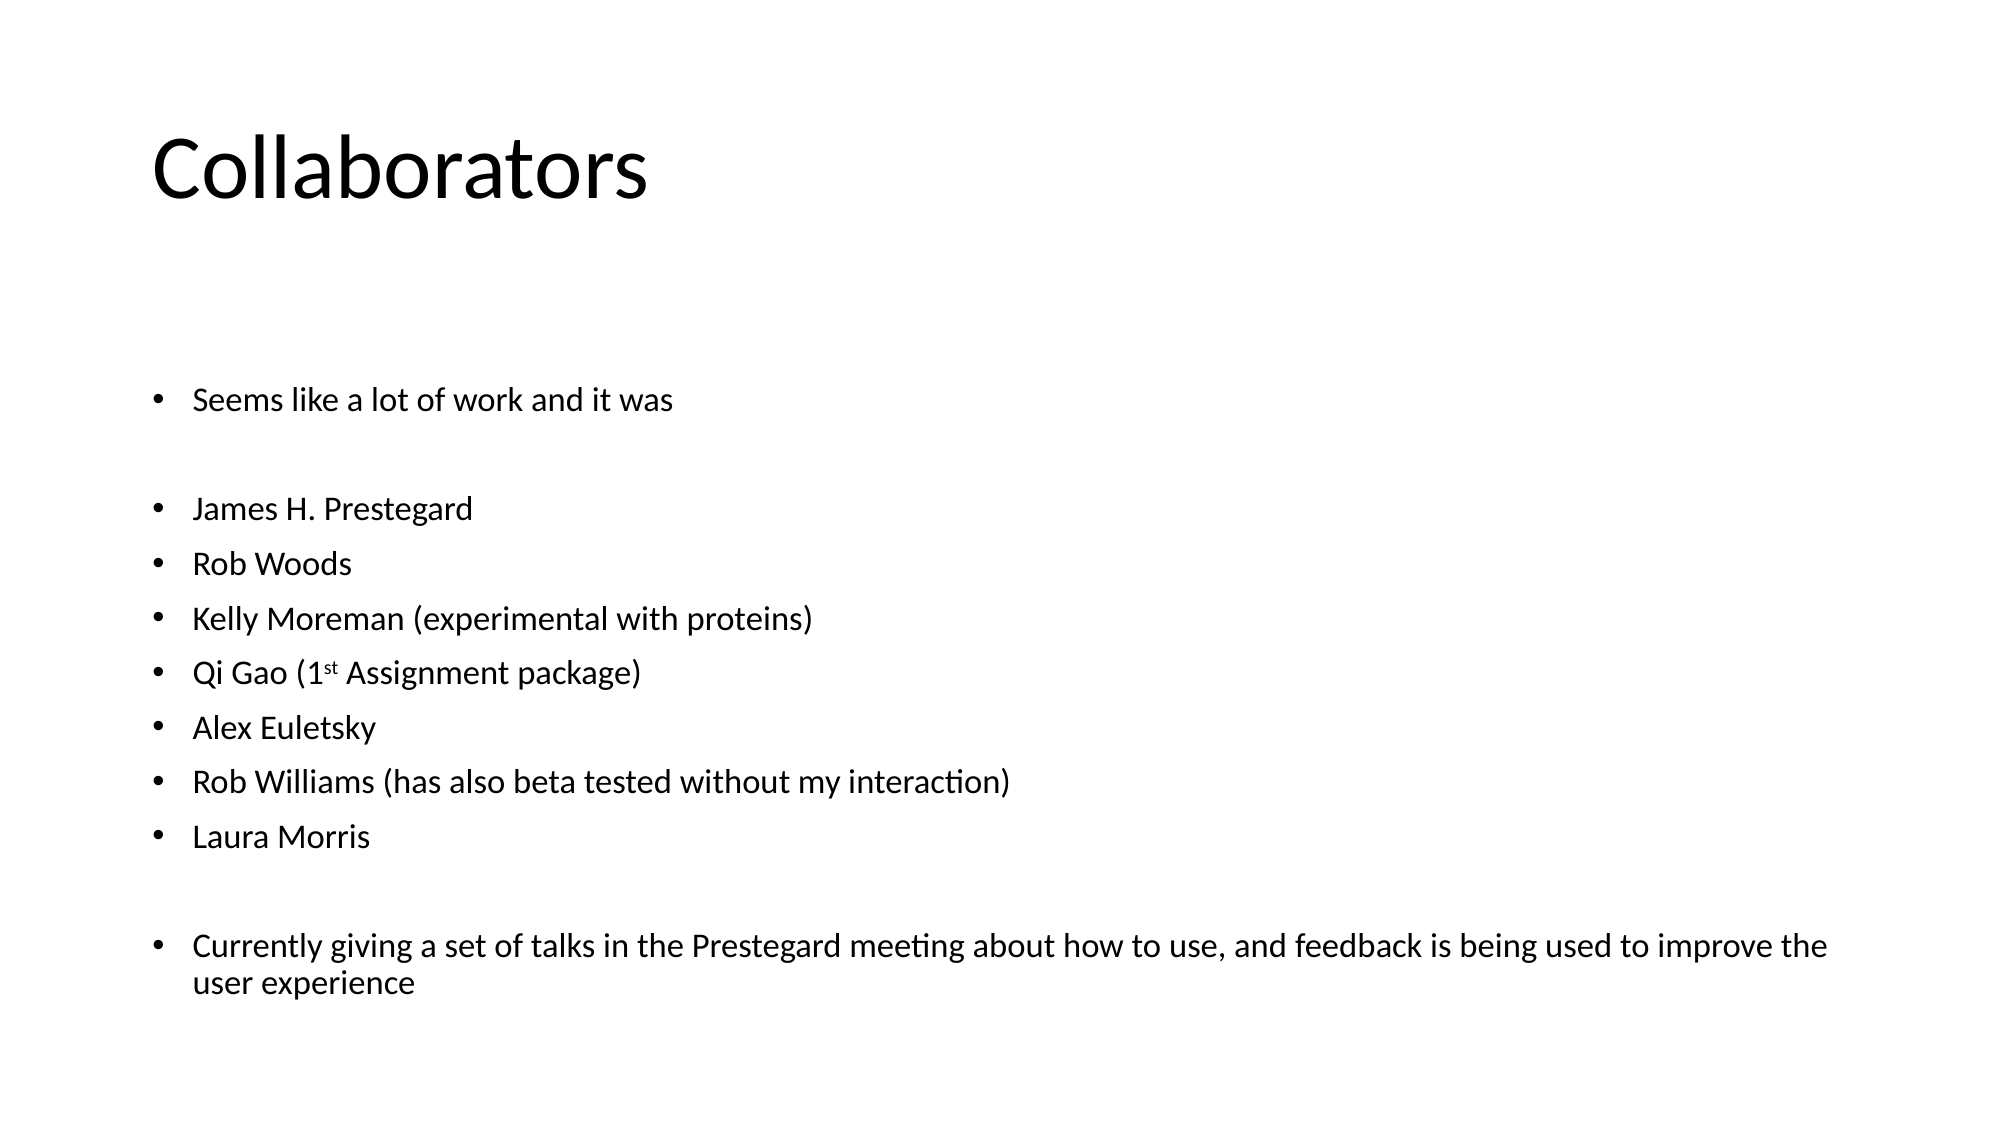

Collaborators

Seems like a lot of work and it was

James H. Prestegard
Rob Woods
Kelly Moreman (experimental with proteins)
Qi Gao (1st Assignment package)
Alex Euletsky
Rob Williams (has also beta tested without my interaction)
Laura Morris

Currently giving a set of talks in the Prestegard meeting about how to use, and feedback is being used to improve the user experience